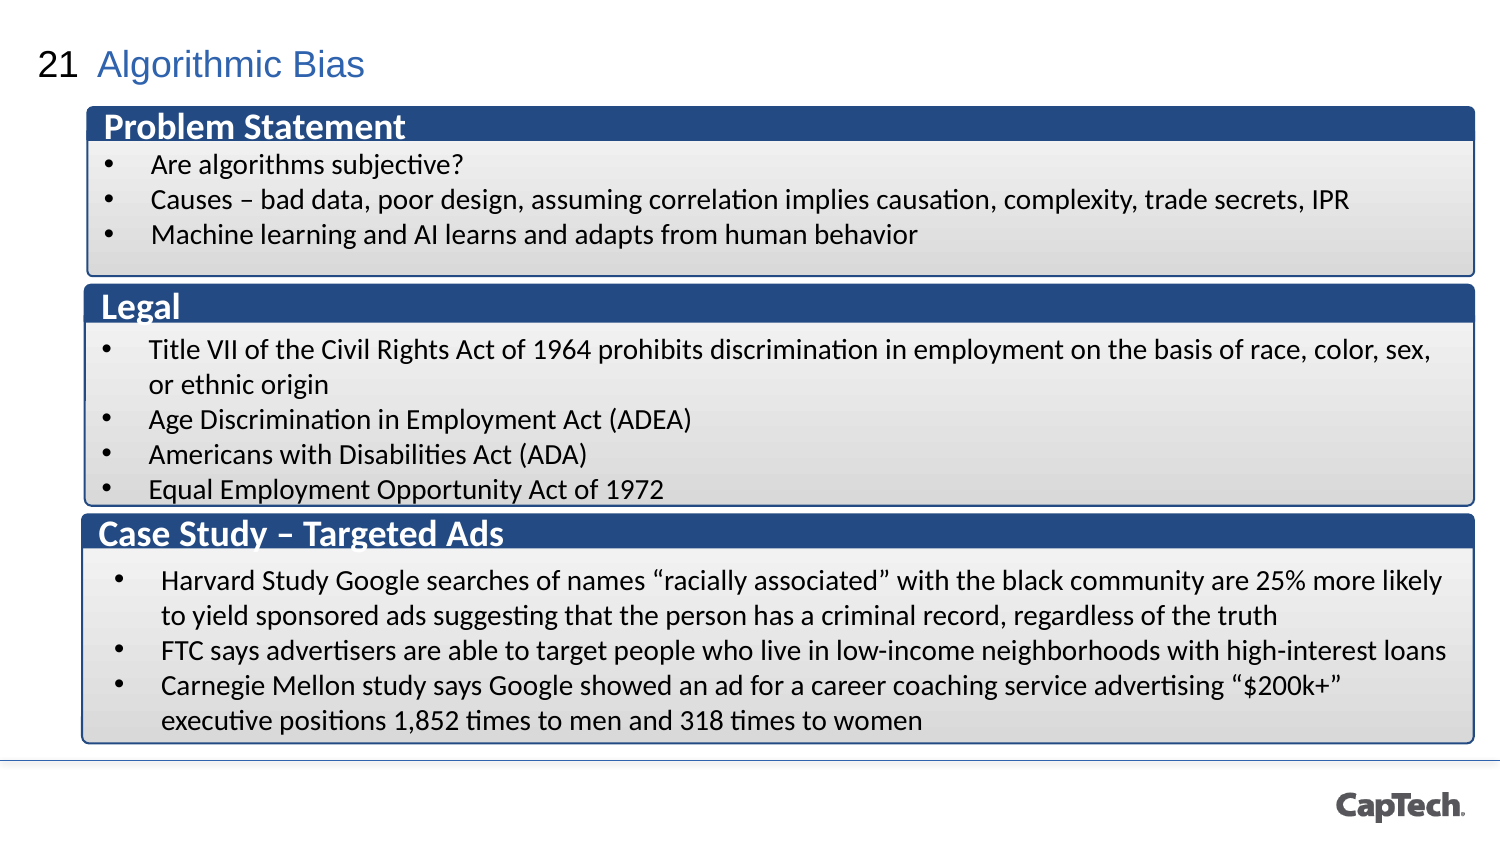

21
# Algorithmic Bias
Problem Statement
Are algorithms subjective?
Causes – bad data, poor design, assuming correlation implies causation, complexity, trade secrets, IPR
Machine learning and AI learns and adapts from human behavior

Legal
Title VII of the Civil Rights Act of 1964 prohibits discrimination in employment on the basis of race, color, sex, or ethnic origin
Age Discrimination in Employment Act (ADEA)
Americans with Disabilities Act (ADA)
Equal Employment Opportunity Act of 1972
Case Study – Targeted Ads
Harvard Study Google searches of names “racially associated” with the black community are 25% more likely to yield sponsored ads suggesting that the person has a criminal record, regardless of the truth
FTC says advertisers are able to target people who live in low-income neighborhoods with high-interest loans
Carnegie Mellon study says Google showed an ad for a career coaching service advertising “$200k+” executive positions 1,852 times to men and 318 times to women